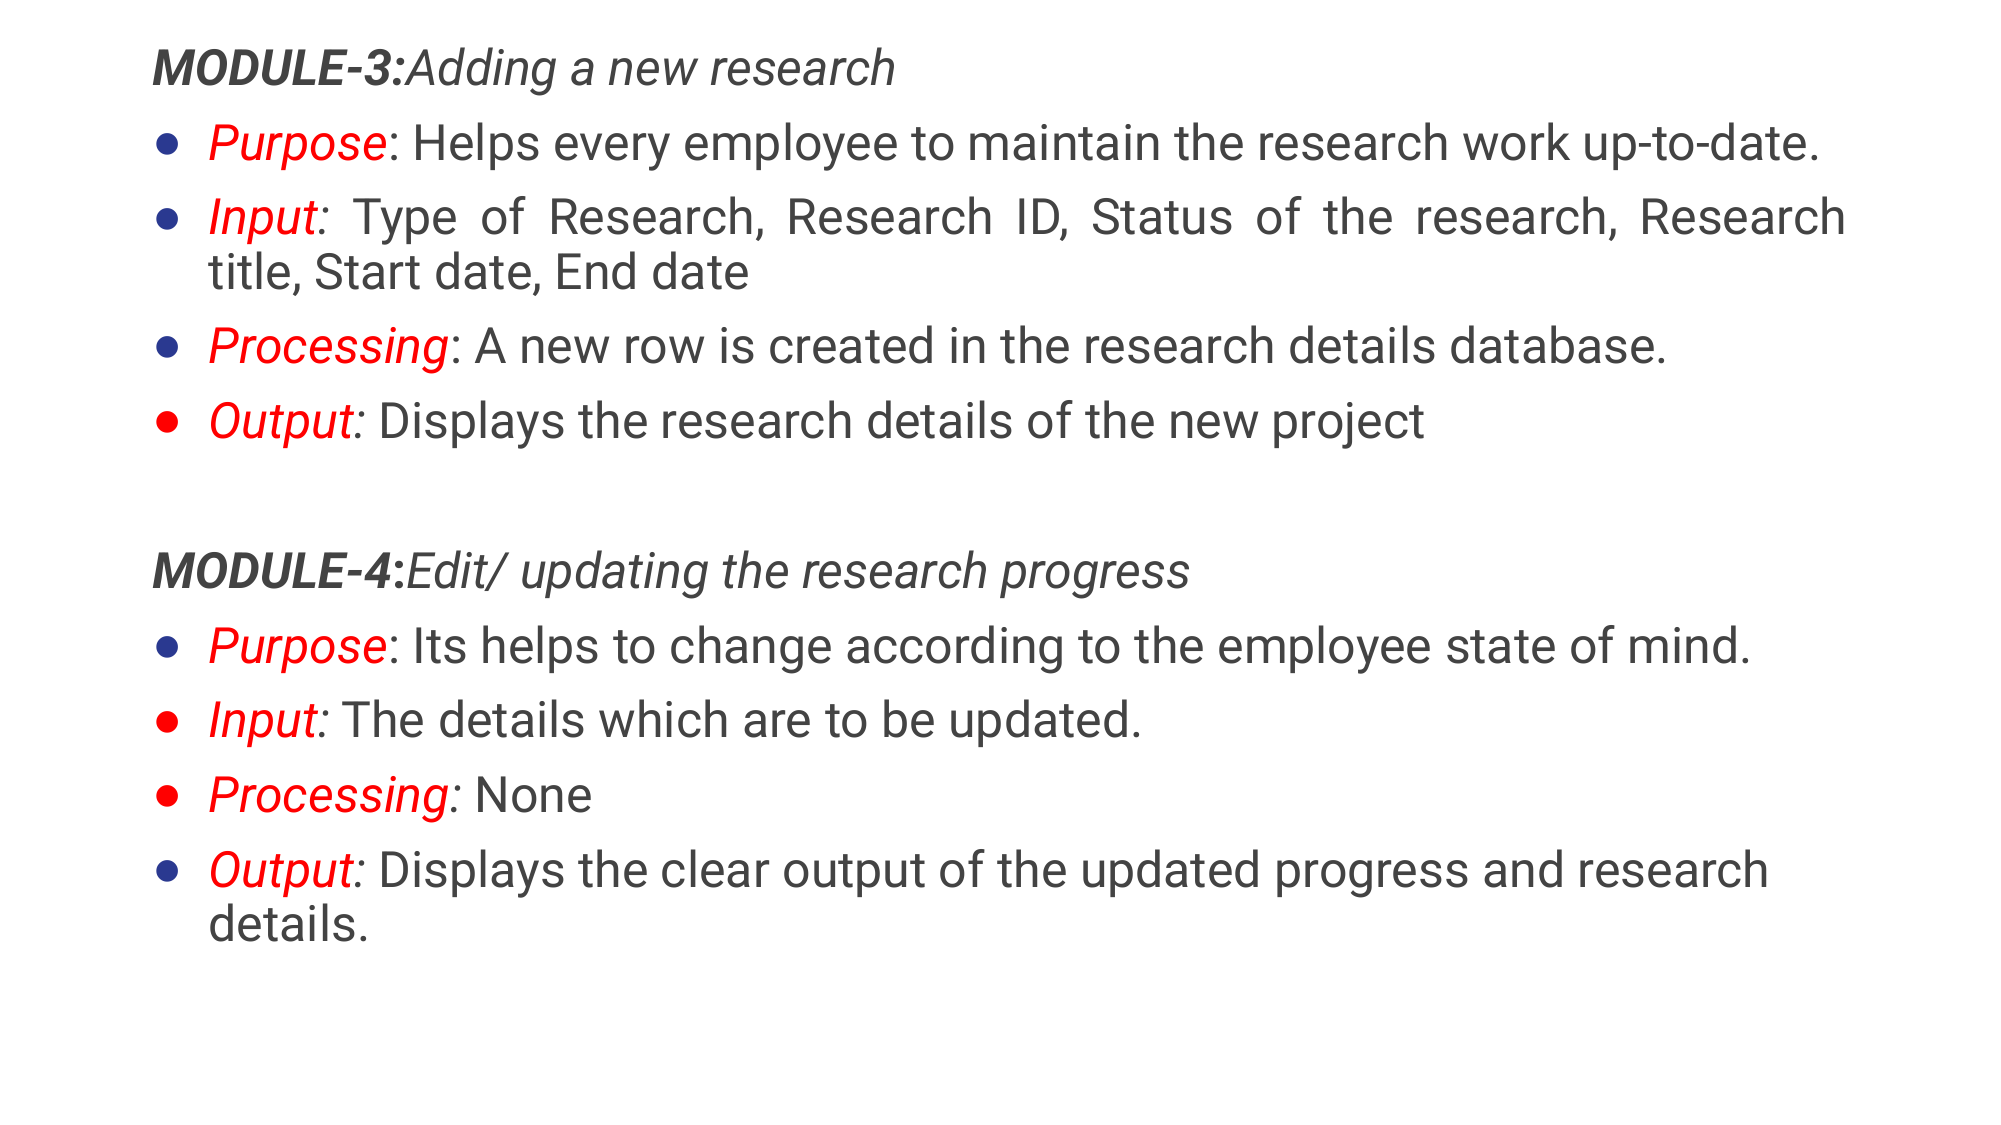

MODULE-3:Adding a new research
Purpose: Helps every employee to maintain the research work up-to-date.
Input: Type of Research, Research ID, Status of the research, Research title, Start date, End date
Processing: A new row is created in the research details database.
Output: Displays the research details of the new project

MODULE-4:Edit/ updating the research progress
Purpose: Its helps to change according to the employee state of mind.
Input: The details which are to be updated.
Processing: None
Output: Displays the clear output of the updated progress and research details.